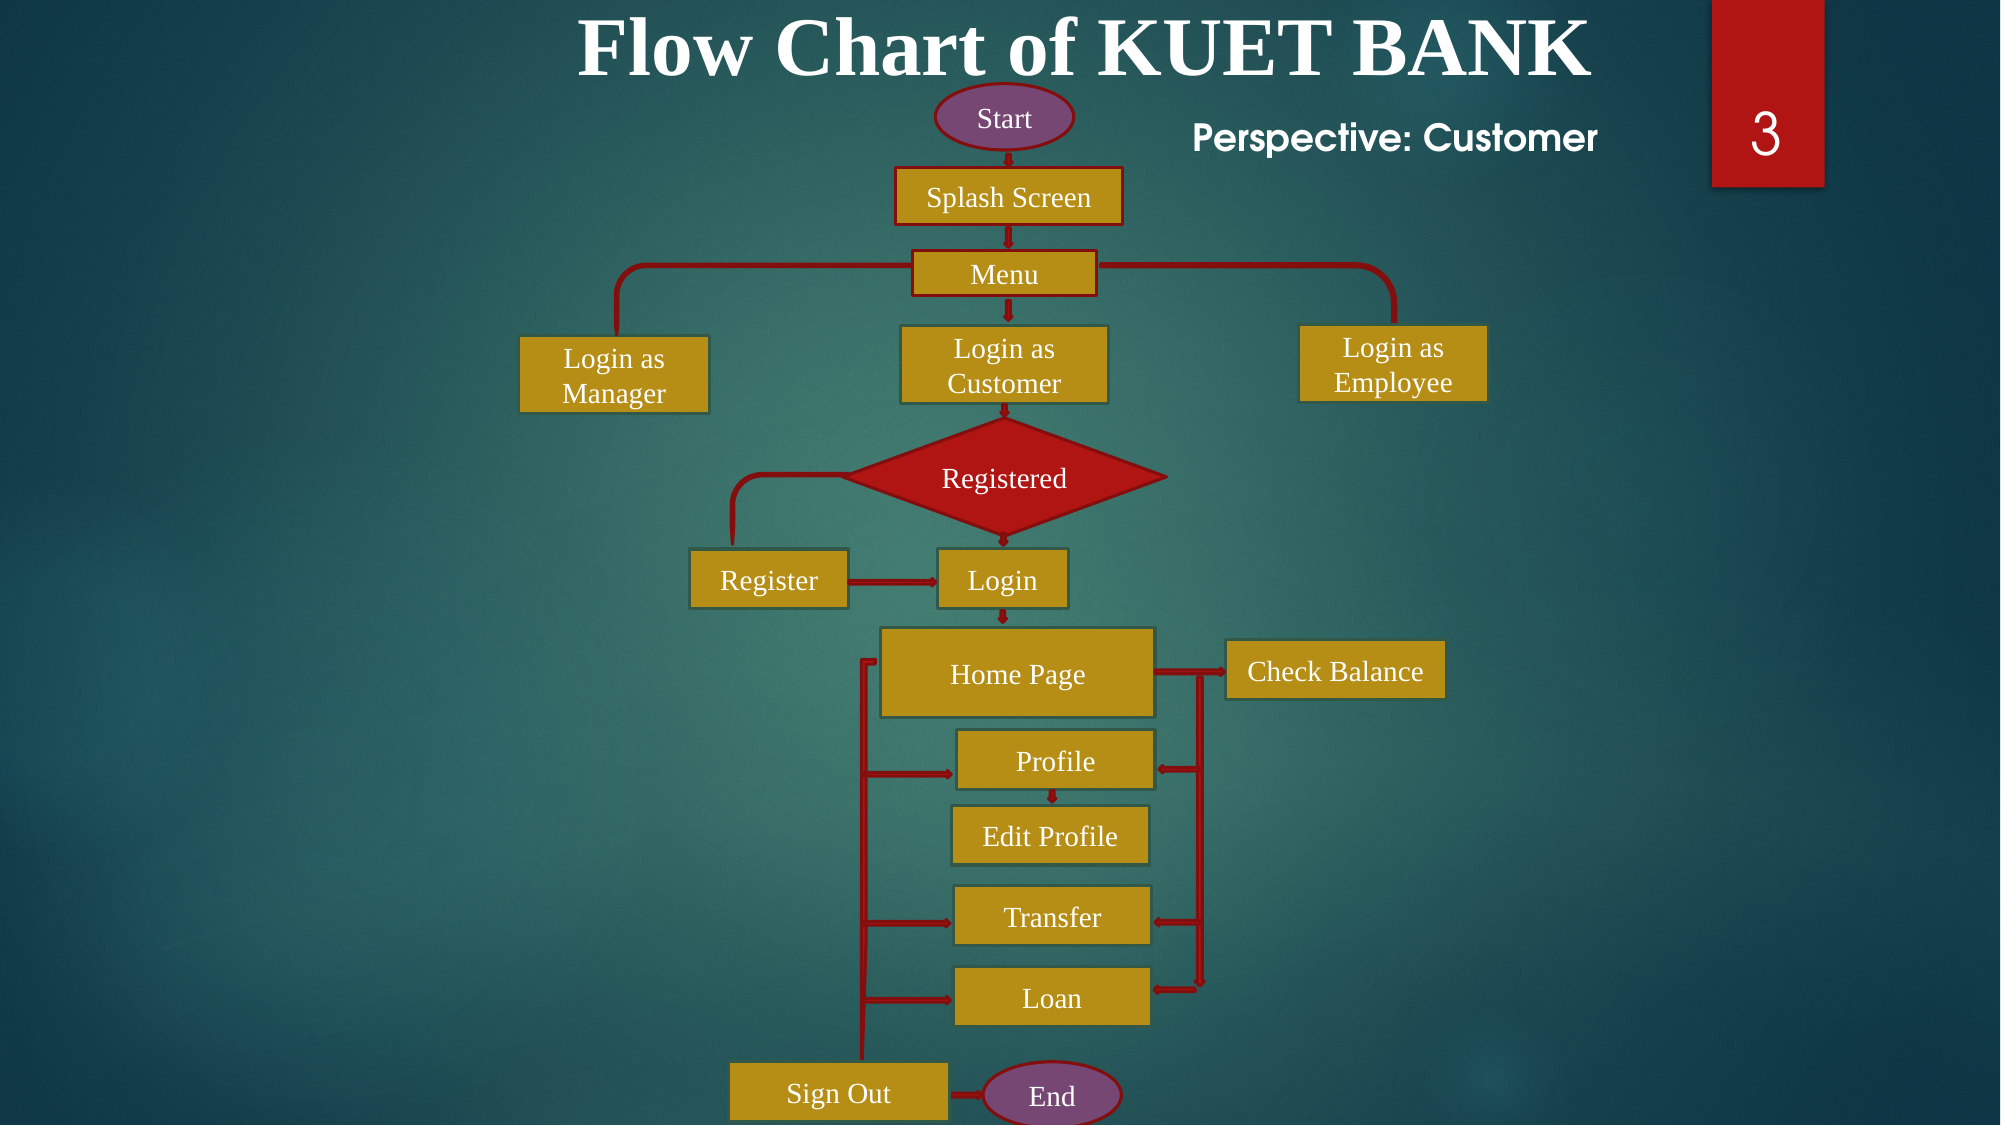

Flow Chart of KUET BANK

3
Start
Perspective: Customer

Splash Screen

Menu

Login as Employee
Login as Customer
Login as Manager

Registered

Login
Register

Home Page

Check Balance

Profile

Edit Profile

Transfer

Loan

Sign Out
End